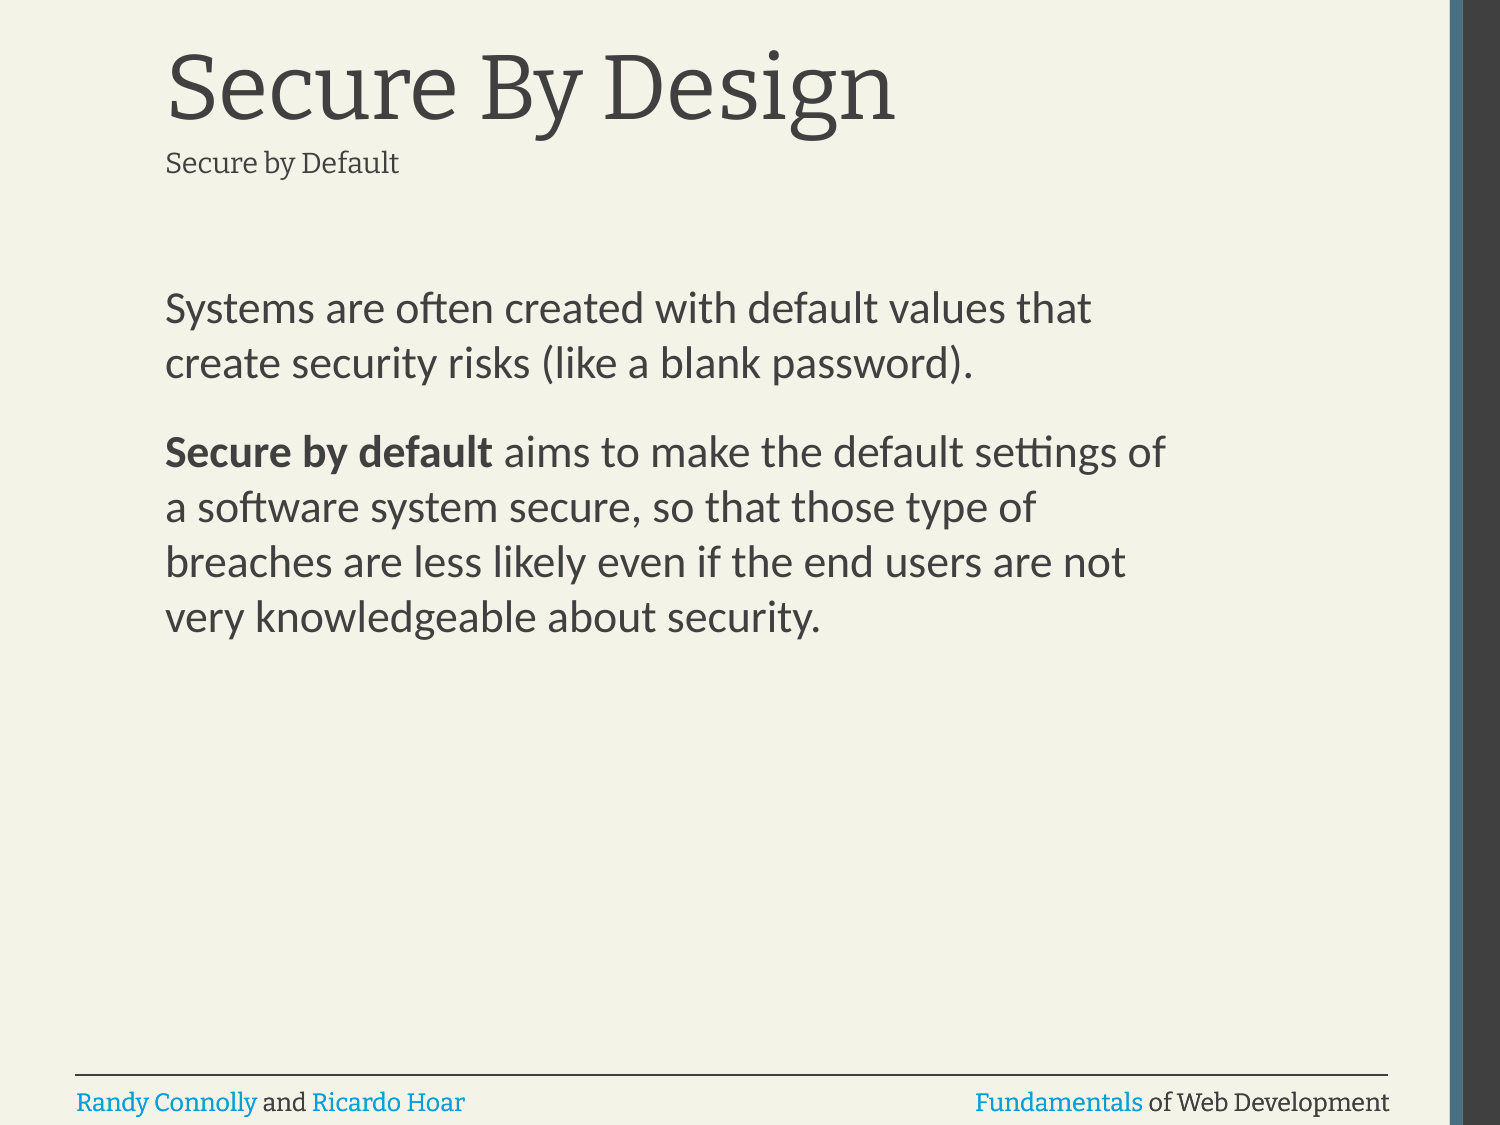

# Secure By Design
Secure by Default
Systems are often created with default values that create security risks (like a blank password).
Secure by default aims to make the default settings of a software system secure, so that those type of breaches are less likely even if the end users are not very knowledgeable about security.